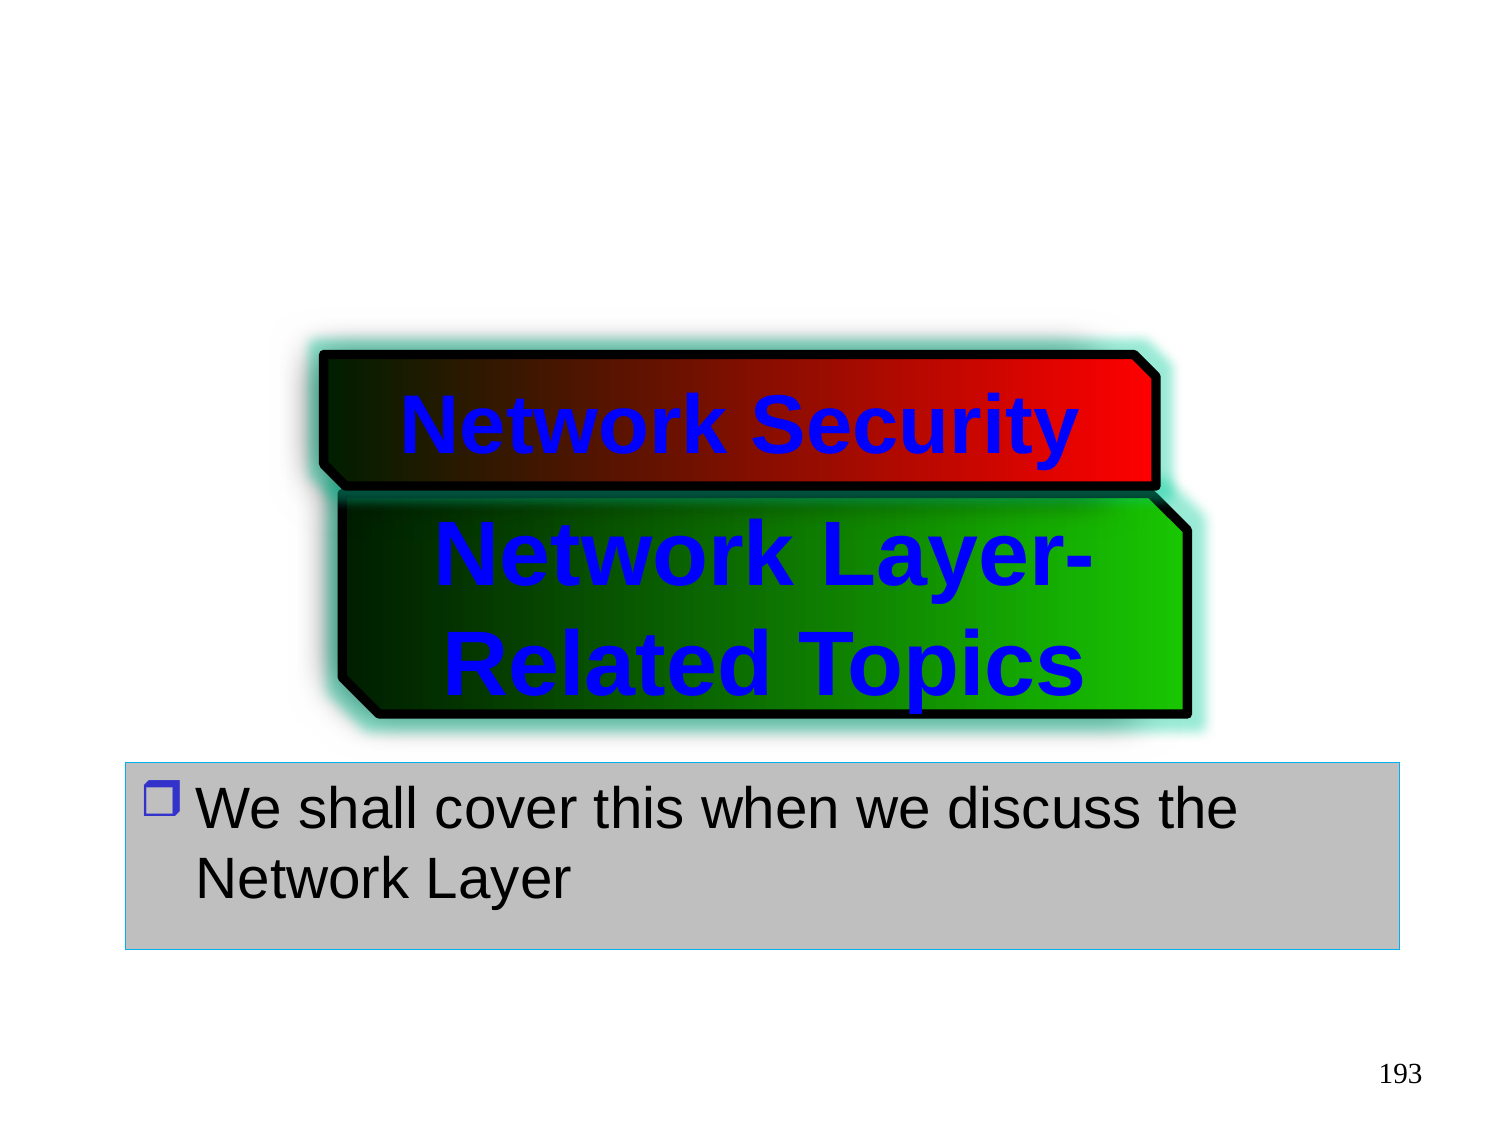

Network Security
Network Layer-Related Topics
We shall cover this when we discuss the Network Layer